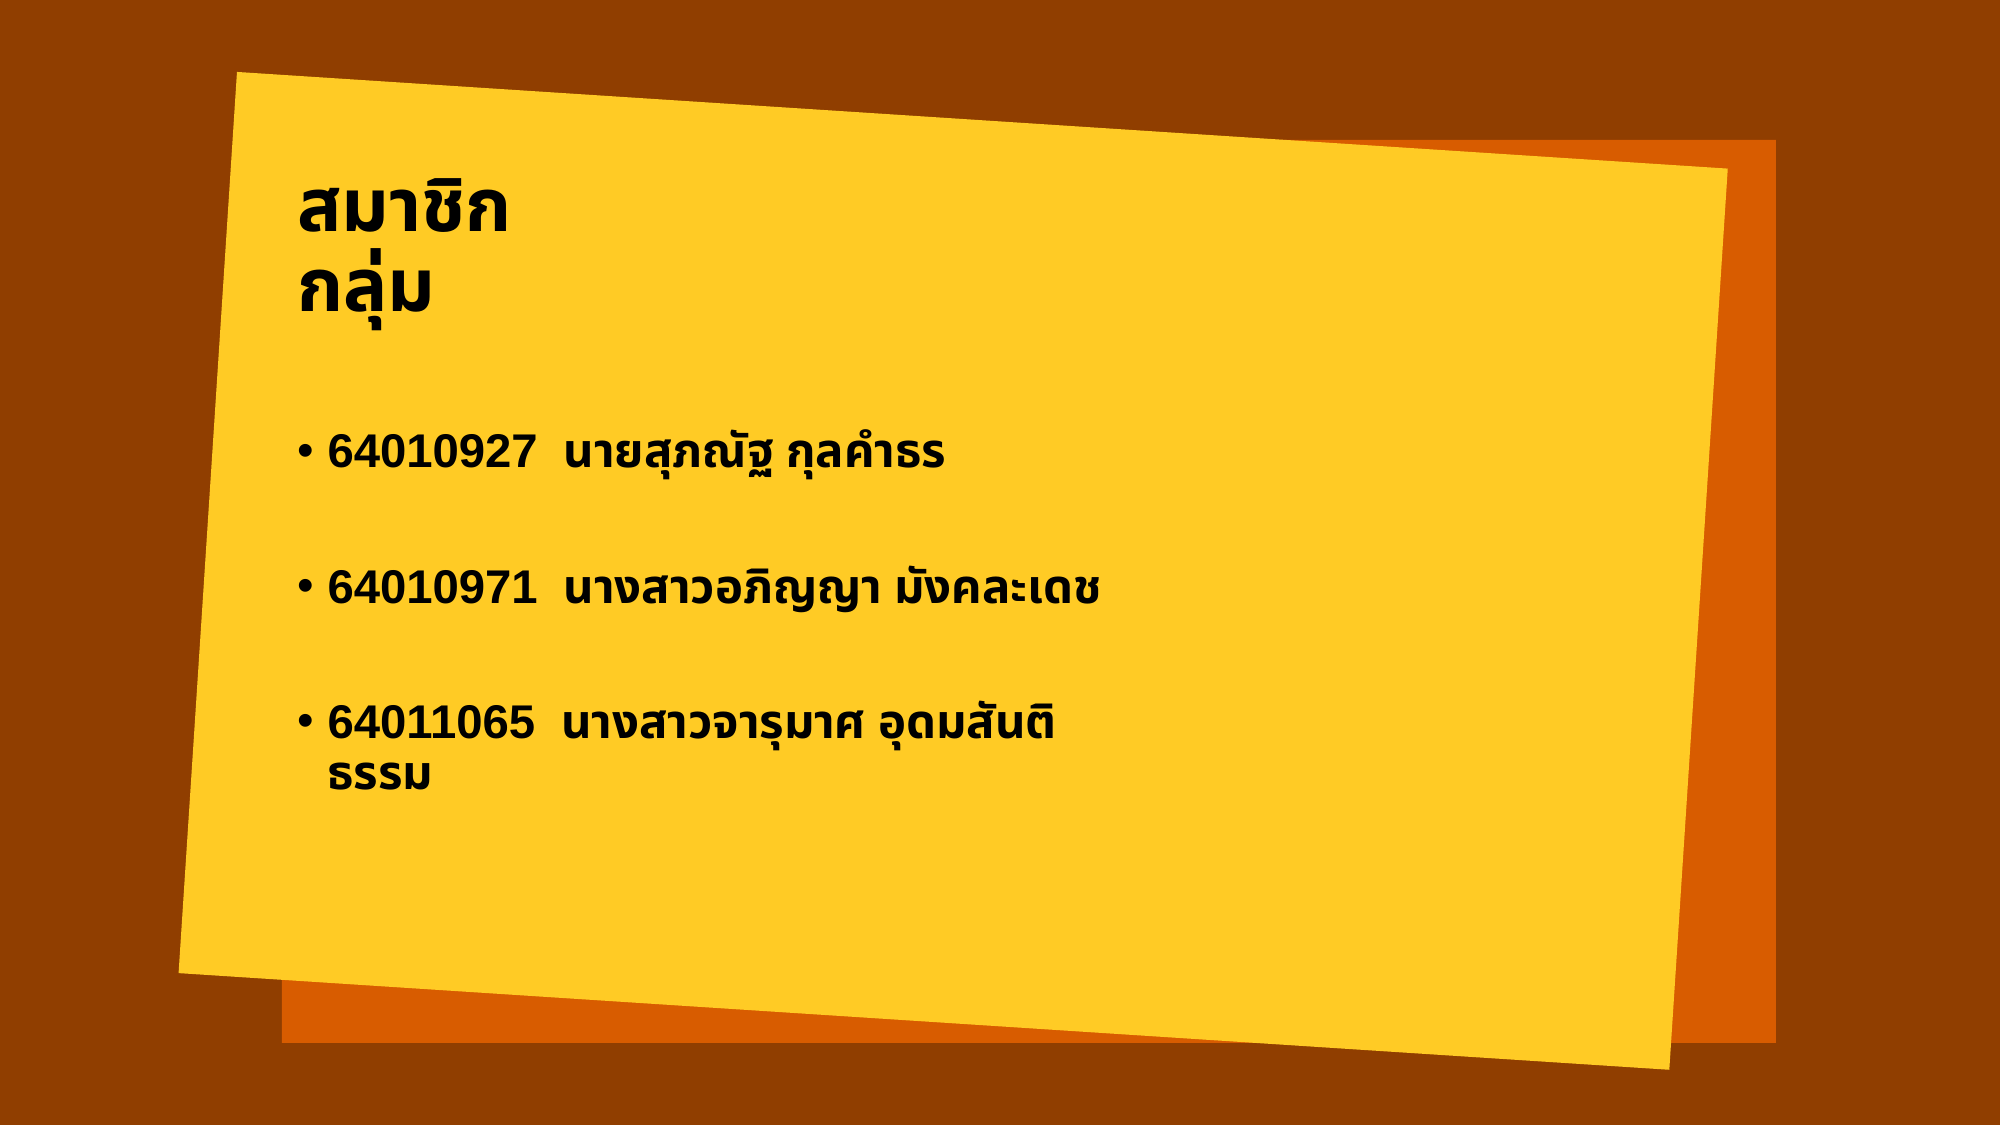

# สมาชิกกลุ่ม
64010927  นายสุภณัฐ กุลคำธร

64010971  นางสาวอภิญญา มังคละเดช

64011065  นางสาวจารุมาศ อุดมสันติธรรม